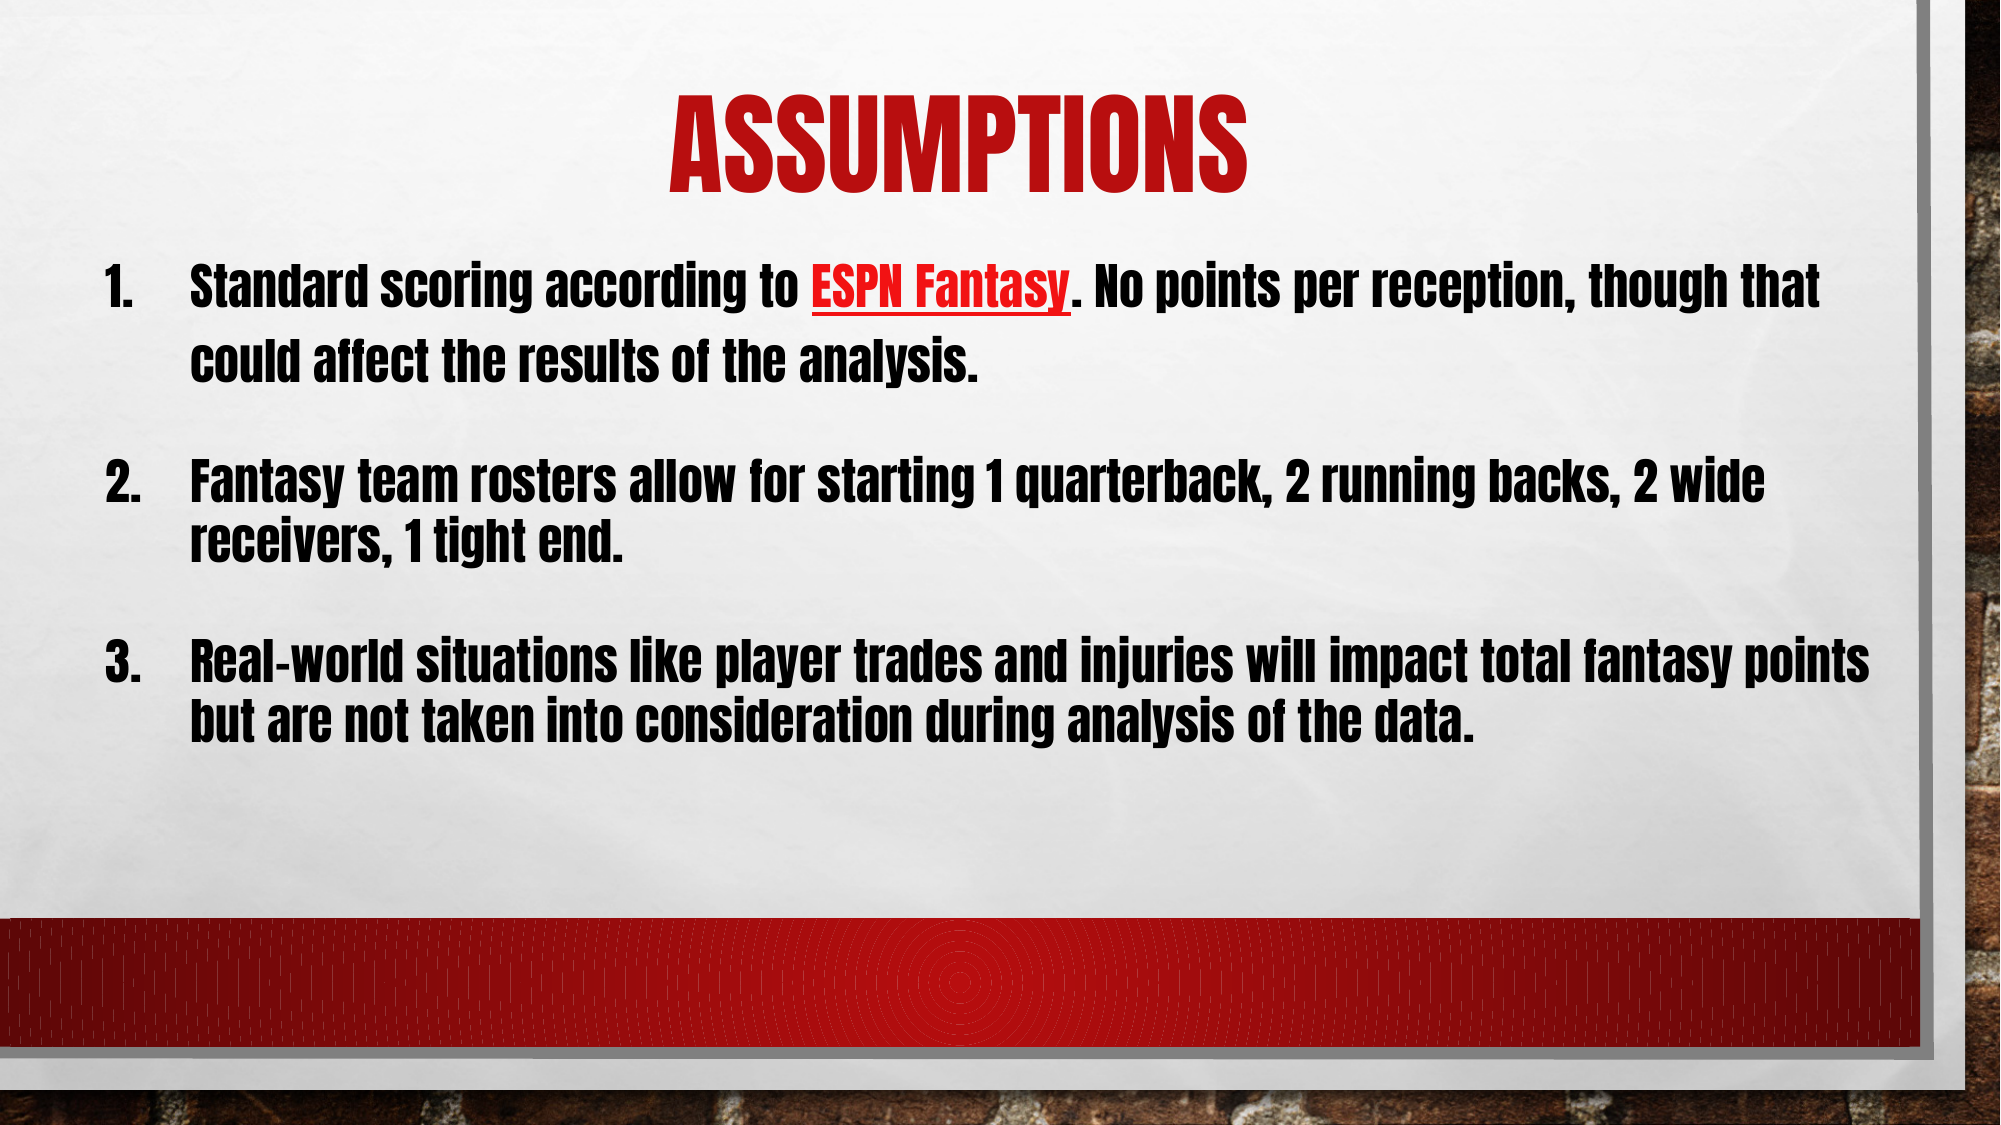

# assumptions
Standard scoring according to ​ESPN Fantasy​. No points per reception, though that could affect the results of the analysis.

Fantasy team rosters allow for starting 1 quarterback, 2 running backs, 2 wide receivers, 1 tight end.

Real-world situations like player trades and injuries will impact total fantasy points but are not taken into consideration during analysis of the data.